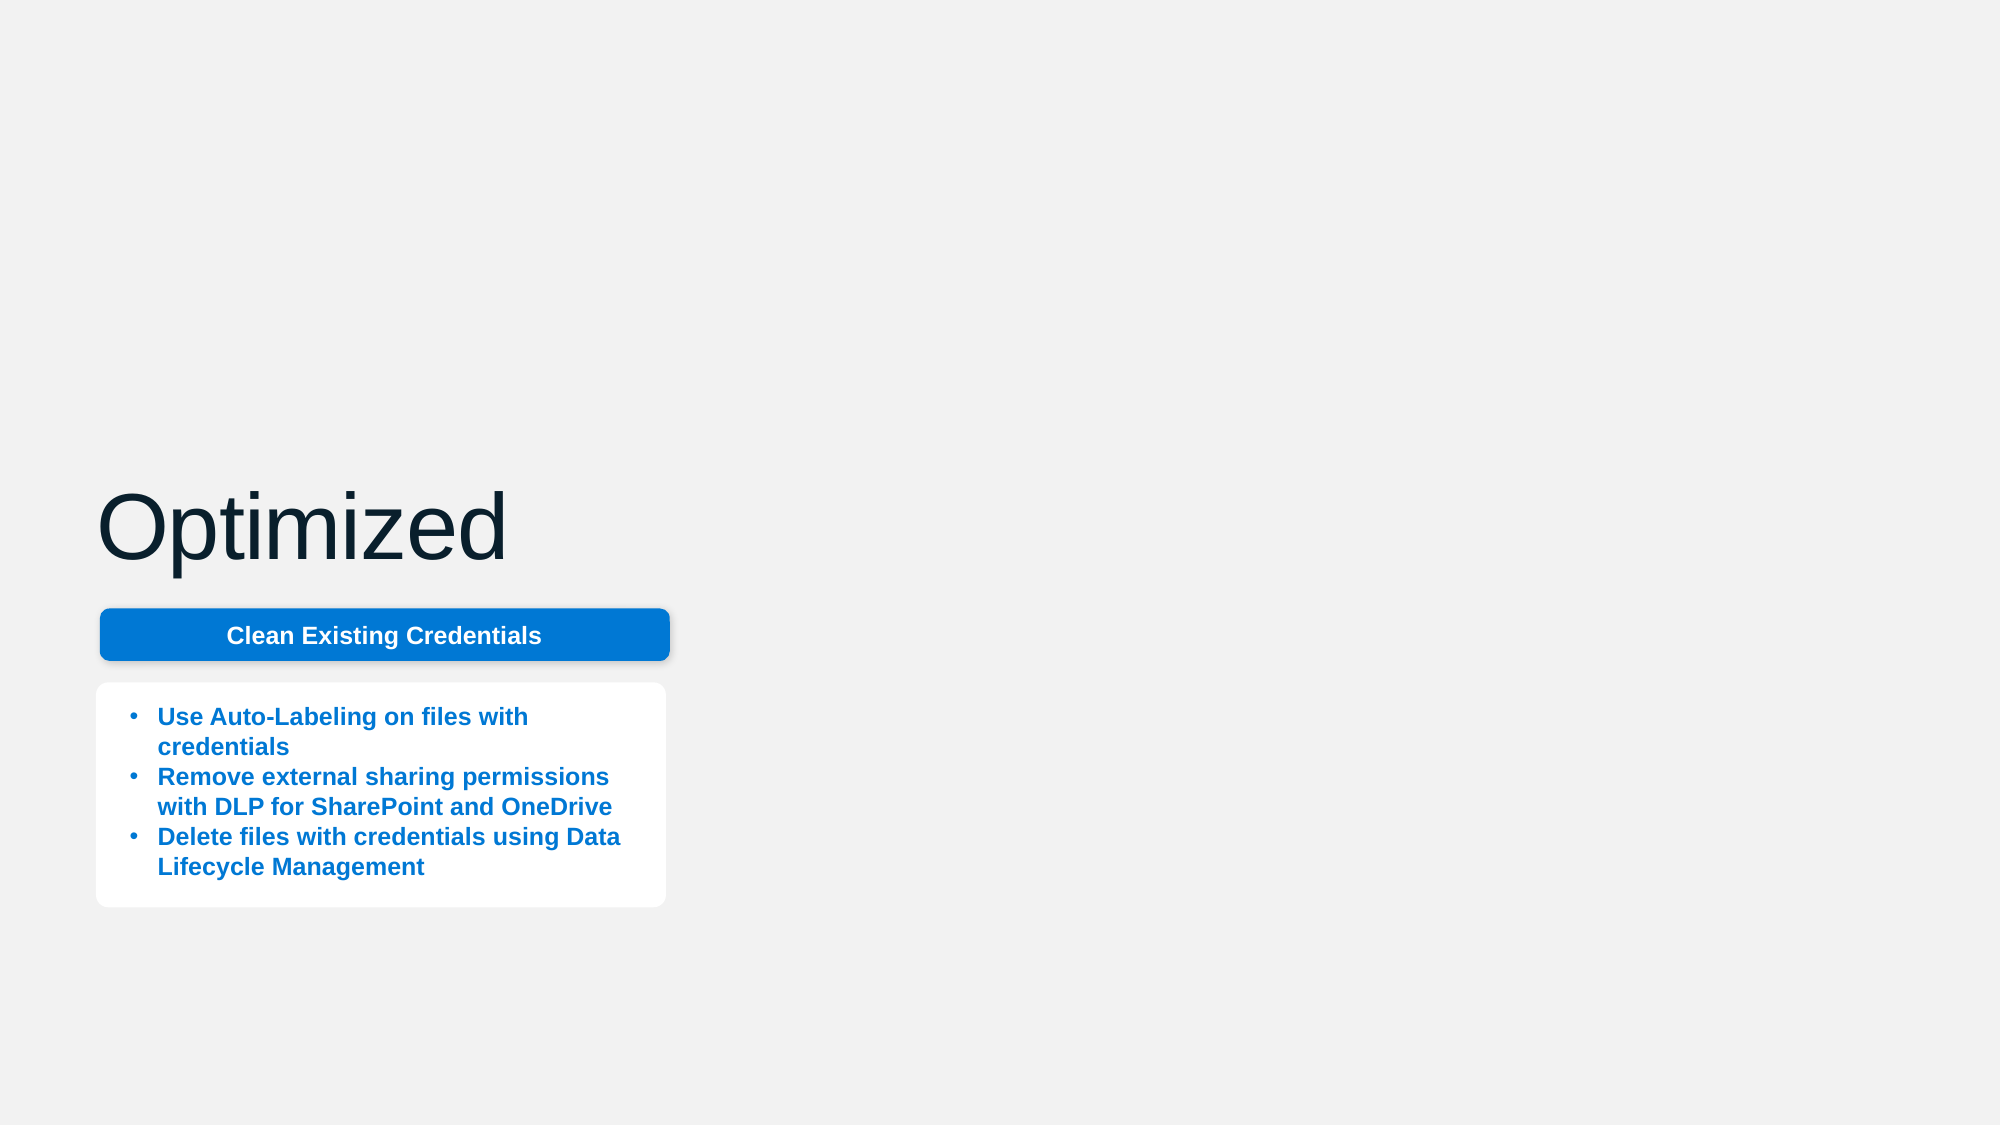

# Optimized
Clean Existing Credentials
Use Auto-Labeling on files with credentials
Remove external sharing permissions with DLP for SharePoint and OneDrive
Delete files with credentials using Data Lifecycle Management